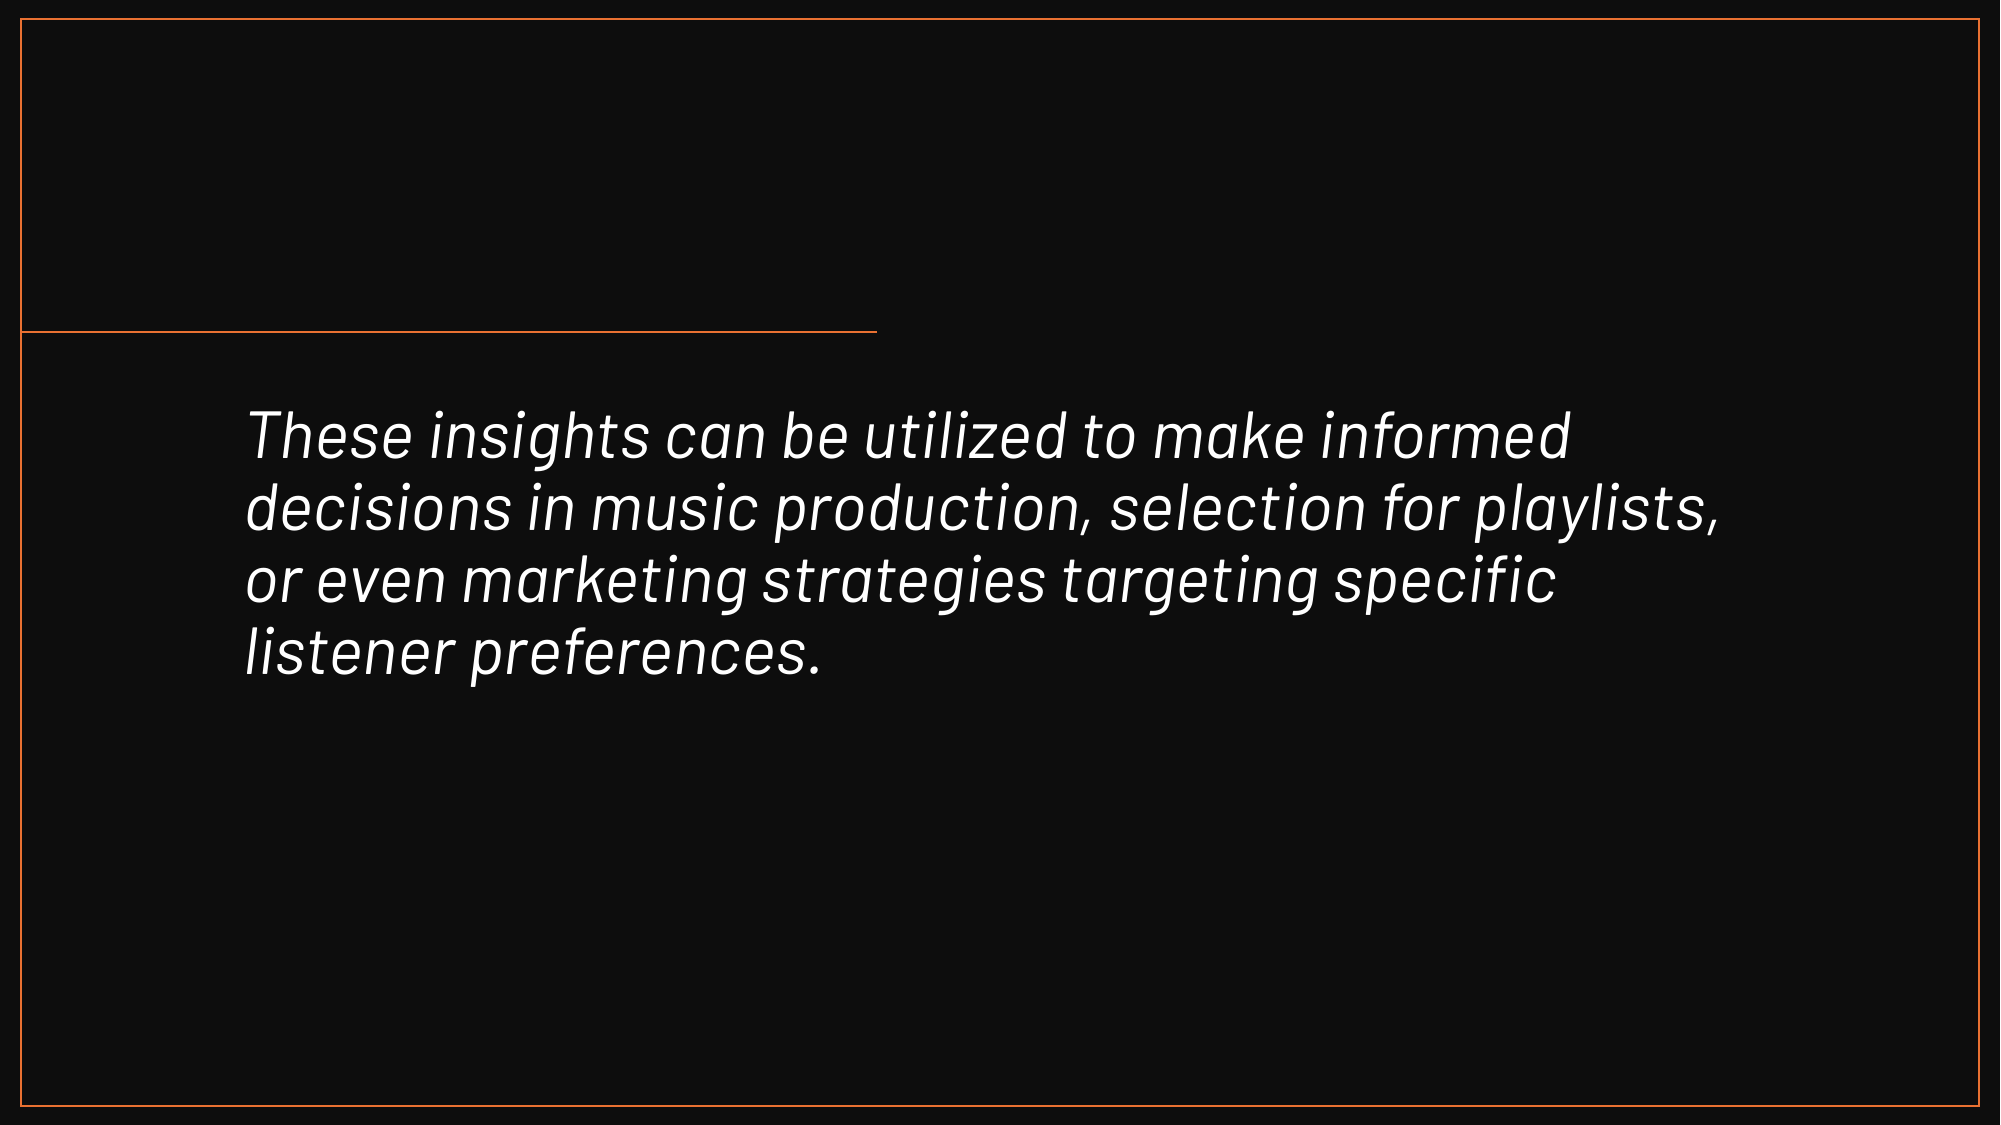

These insights can be utilized to make informed decisions in music production, selection for playlists, or even marketing strategies targeting specific listener preferences.